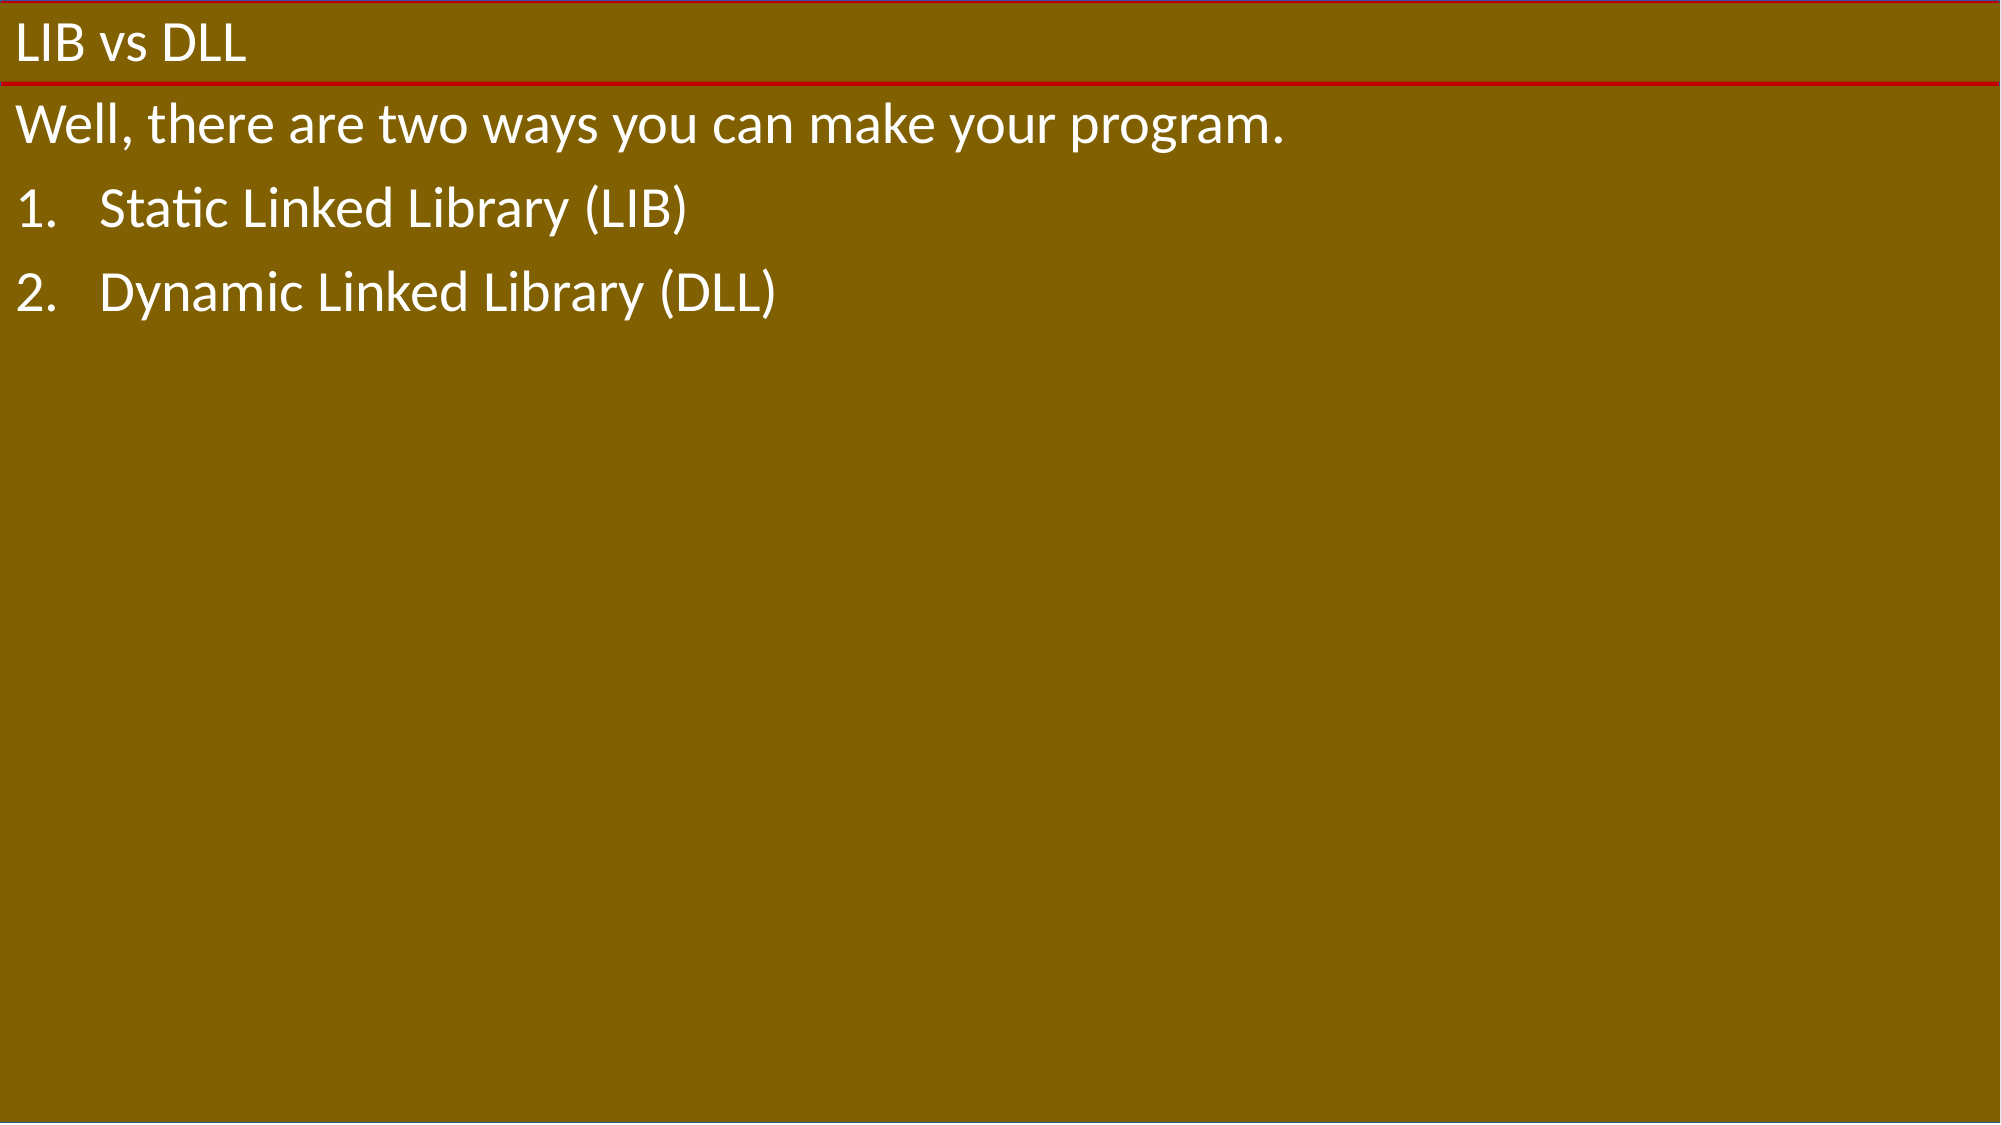

# LIB vs DLL
Well, there are two ways you can make your program.
Static Linked Library (LIB)
Dynamic Linked Library (DLL)